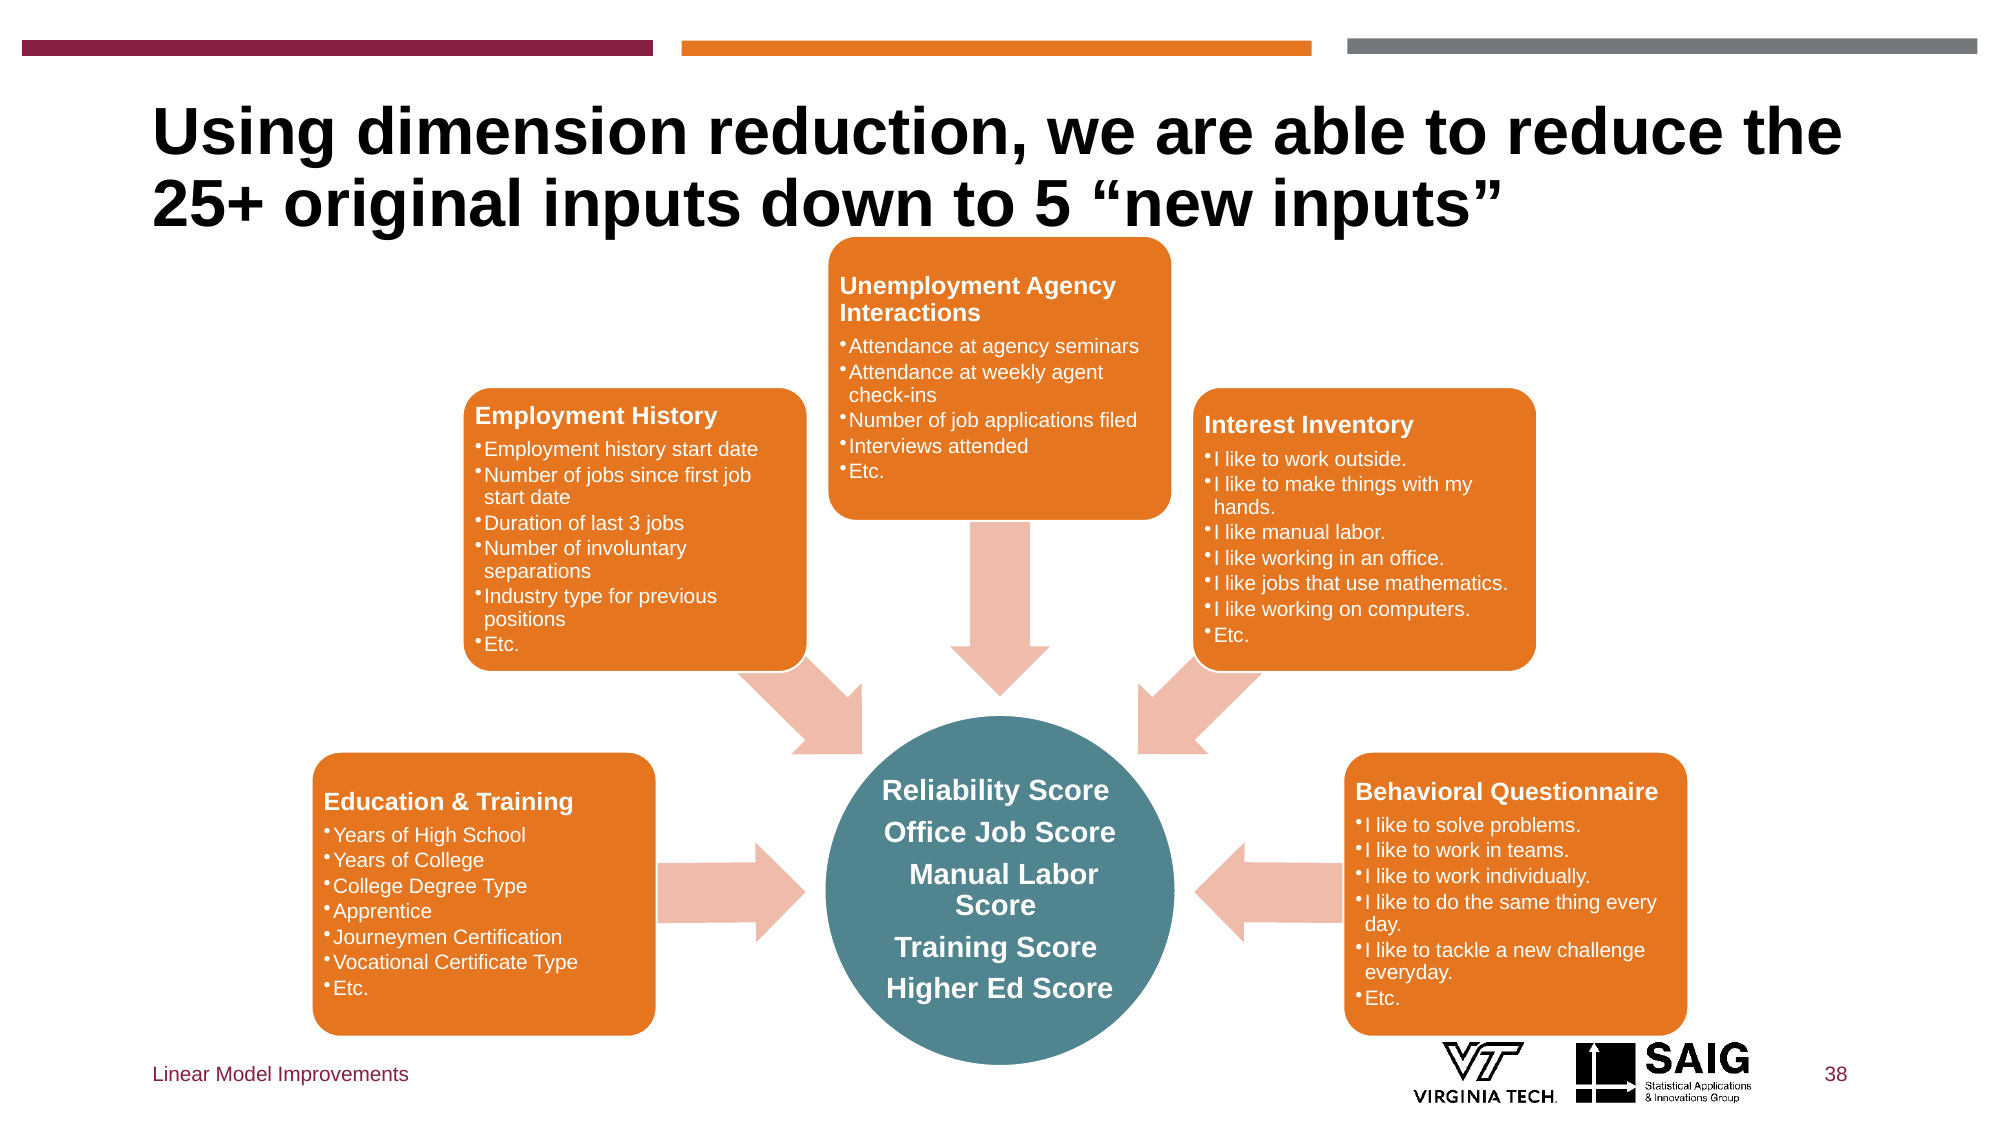

# Using dimension reduction, we are able to reduce the 25+ original inputs down to 5 “new inputs”
Unemployment Agency Interactions
Attendance at agency seminars
Attendance at weekly agent check-ins
Number of job applications filed
Interviews attended
Etc.
Employment History
Employment history start date
Number of jobs since first job start date
Duration of last 3 jobs
Number of involuntary separations
Industry type for previous positions
Etc.
Interest Inventory
I like to work outside.
I like to make things with my hands.
I like manual labor.
I like working in an office.
I like jobs that use mathematics.
I like working on computers.
Etc.

Reliability Score
Office Job Score
 Manual Labor Score
Training Score
Higher Ed Score
Education & Training
Years of High School
Years of College
College Degree Type
Apprentice
Journeymen Certification
Vocational Certificate Type
Etc.
Behavioral Questionnaire
I like to solve problems.
I like to work in teams.
I like to work individually.
I like to do the same thing every day.
I like to tackle a new challenge everyday.
Etc.

Linear Model Improvements
38